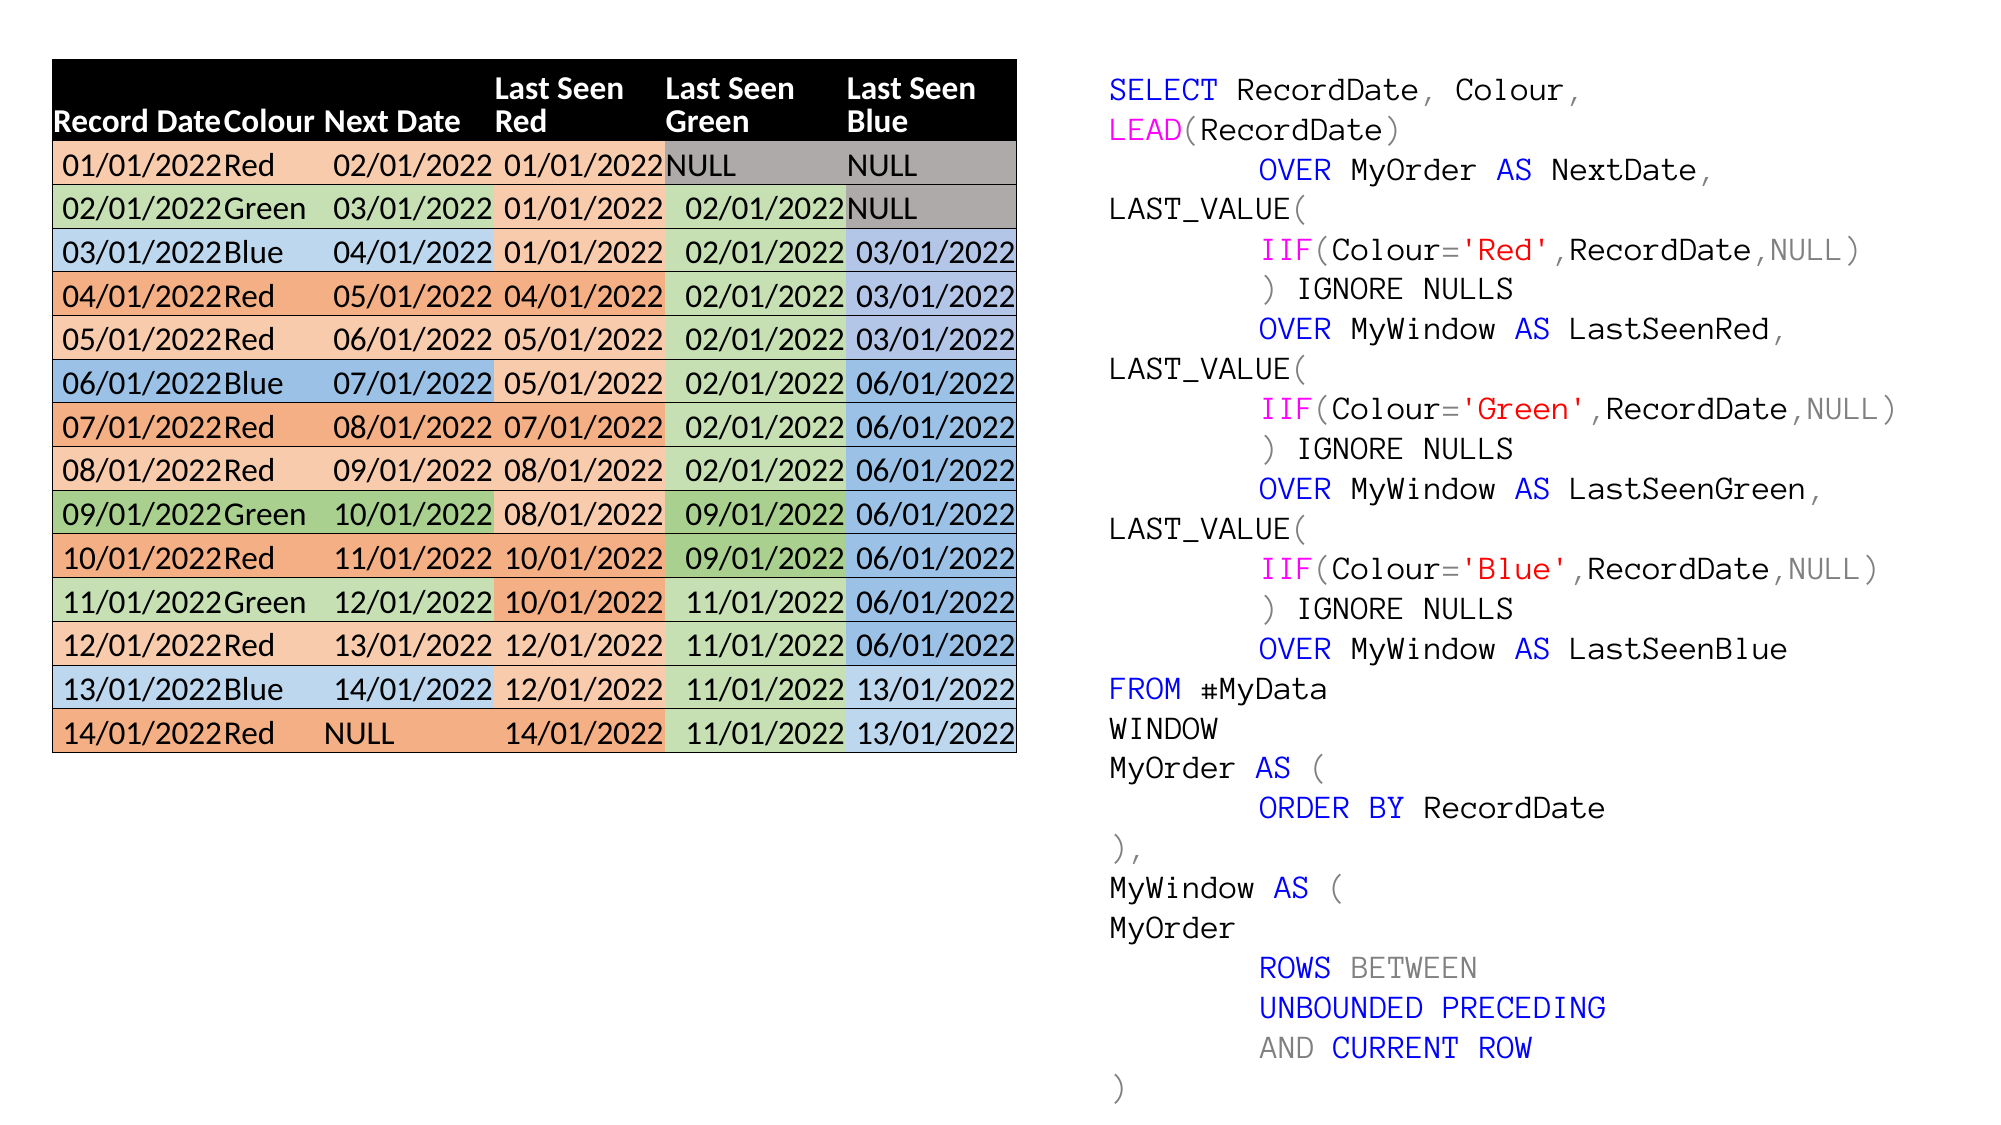

| Record Date | Colour | Next Date | Last Seen Red | Last Seen Green | Last Seen Blue |
| --- | --- | --- | --- | --- | --- |
| 01/01/2022 | Red | 02/01/2022 | 01/01/2022 | NULL | NULL |
| 02/01/2022 | Green | 03/01/2022 | 01/01/2022 | 02/01/2022 | NULL |
| 03/01/2022 | Blue | 04/01/2022 | 01/01/2022 | 02/01/2022 | 03/01/2022 |
| 04/01/2022 | Red | 05/01/2022 | 04/01/2022 | 02/01/2022 | 03/01/2022 |
| 05/01/2022 | Red | 06/01/2022 | 05/01/2022 | 02/01/2022 | 03/01/2022 |
| 06/01/2022 | Blue | 07/01/2022 | 05/01/2022 | 02/01/2022 | 06/01/2022 |
| 07/01/2022 | Red | 08/01/2022 | 07/01/2022 | 02/01/2022 | 06/01/2022 |
| 08/01/2022 | Red | 09/01/2022 | 08/01/2022 | 02/01/2022 | 06/01/2022 |
| 09/01/2022 | Green | 10/01/2022 | 08/01/2022 | 09/01/2022 | 06/01/2022 |
| 10/01/2022 | Red | 11/01/2022 | 10/01/2022 | 09/01/2022 | 06/01/2022 |
| 11/01/2022 | Green | 12/01/2022 | 10/01/2022 | 11/01/2022 | 06/01/2022 |
| 12/01/2022 | Red | 13/01/2022 | 12/01/2022 | 11/01/2022 | 06/01/2022 |
| 13/01/2022 | Blue | 14/01/2022 | 12/01/2022 | 11/01/2022 | 13/01/2022 |
| 14/01/2022 | Red | NULL | 14/01/2022 | 11/01/2022 | 13/01/2022 |
SELECT RecordDate, Colour,
LEAD(RecordDate)
	OVER MyOrder AS NextDate,
LAST_VALUE(
	IIF(Colour='Red',RecordDate,NULL)
	) IGNORE NULLS
	OVER MyWindow AS LastSeenRed,
LAST_VALUE(
	IIF(Colour='Green',RecordDate,NULL)
	) IGNORE NULLS
	OVER MyWindow AS LastSeenGreen,
LAST_VALUE(
	IIF(Colour='Blue',RecordDate,NULL)
	) IGNORE NULLS
	OVER MyWindow AS LastSeenBlue
FROM #MyData
WINDOW
MyOrder AS (
	ORDER BY RecordDate
),
MyWindow AS (
MyOrder
	ROWS BETWEEN
	UNBOUNDED PRECEDING
	AND CURRENT ROW
)